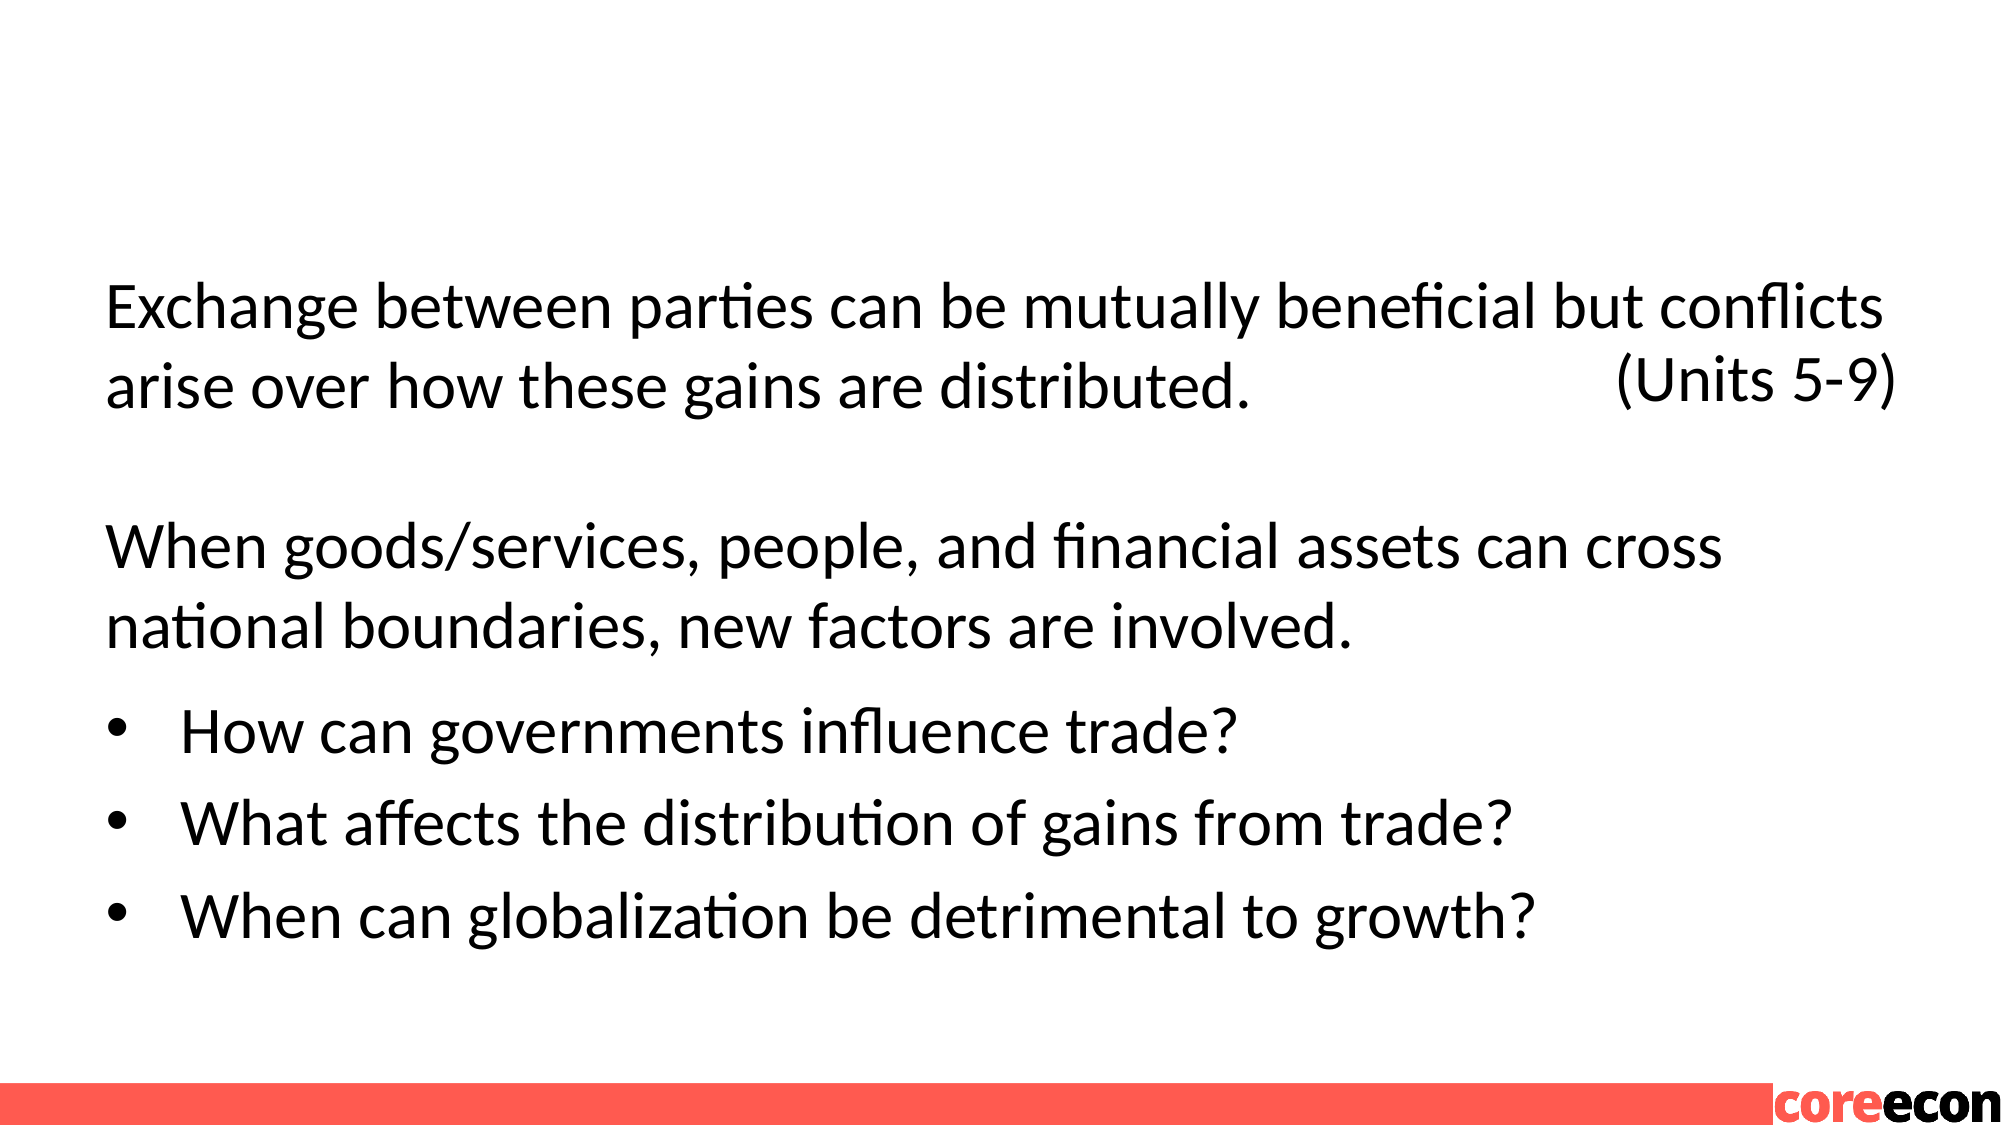

#

Exchange between parties can be mutually beneficial but conflicts arise over how these gains are distributed.

When goods/services, people, and financial assets can cross national boundaries, new factors are involved.
How can governments influence trade?
What affects the distribution of gains from trade?
When can globalization be detrimental to growth?

(Units 5-9)